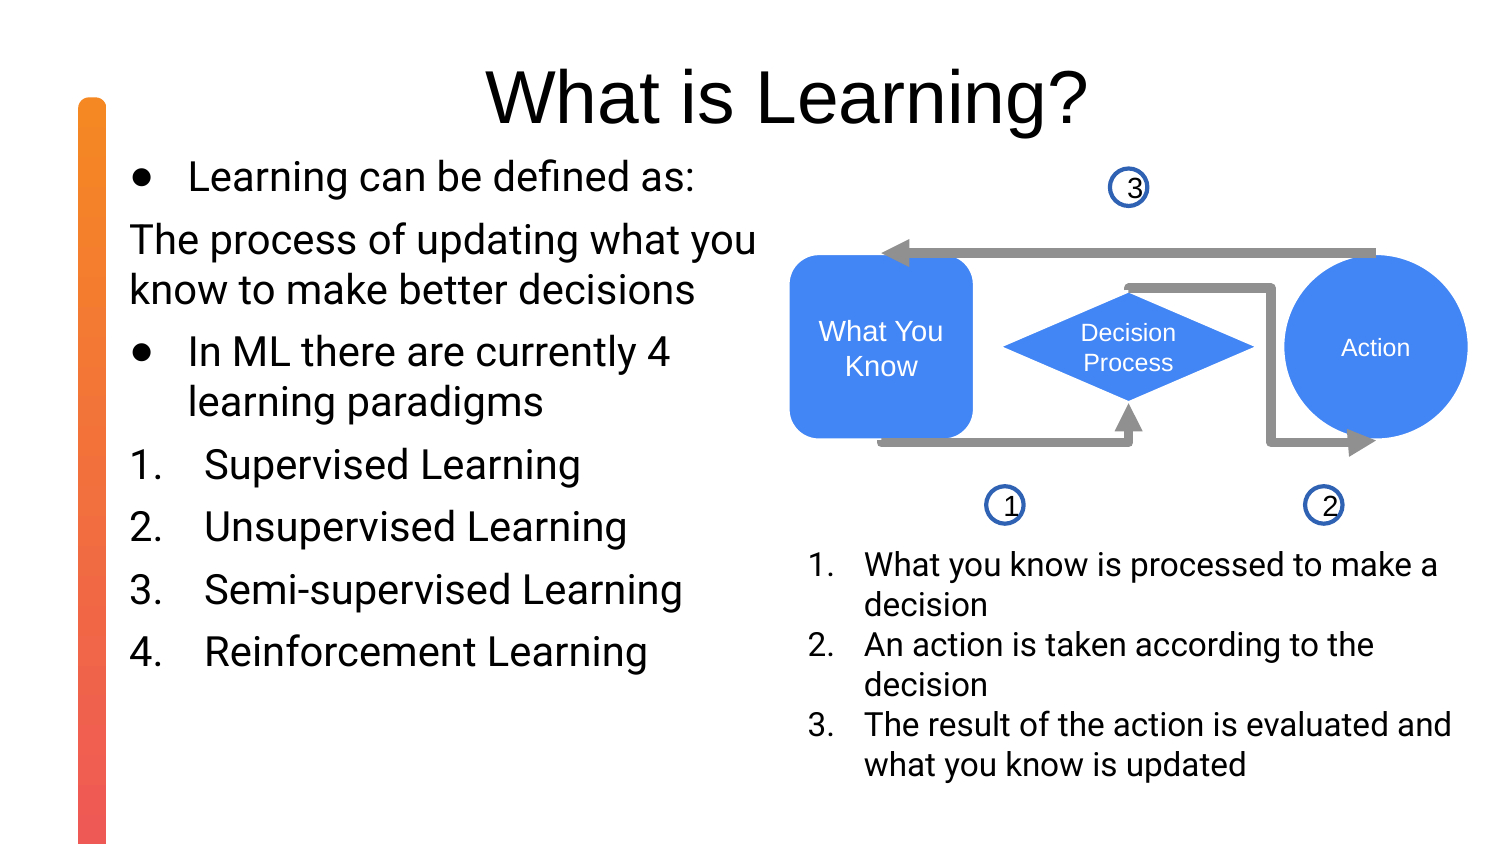

What is Learning?
Learning can be defined as:
The process of updating what you know to make better decisions
In ML there are currently 4 learning paradigms
Supervised Learning
Unsupervised Learning
Semi-supervised Learning
Reinforcement Learning
What You Know
Decision Process
Action
3
1
2

What you know is processed to make a decision
An action is taken according to the decision
The result of the action is evaluated and what you know is updated